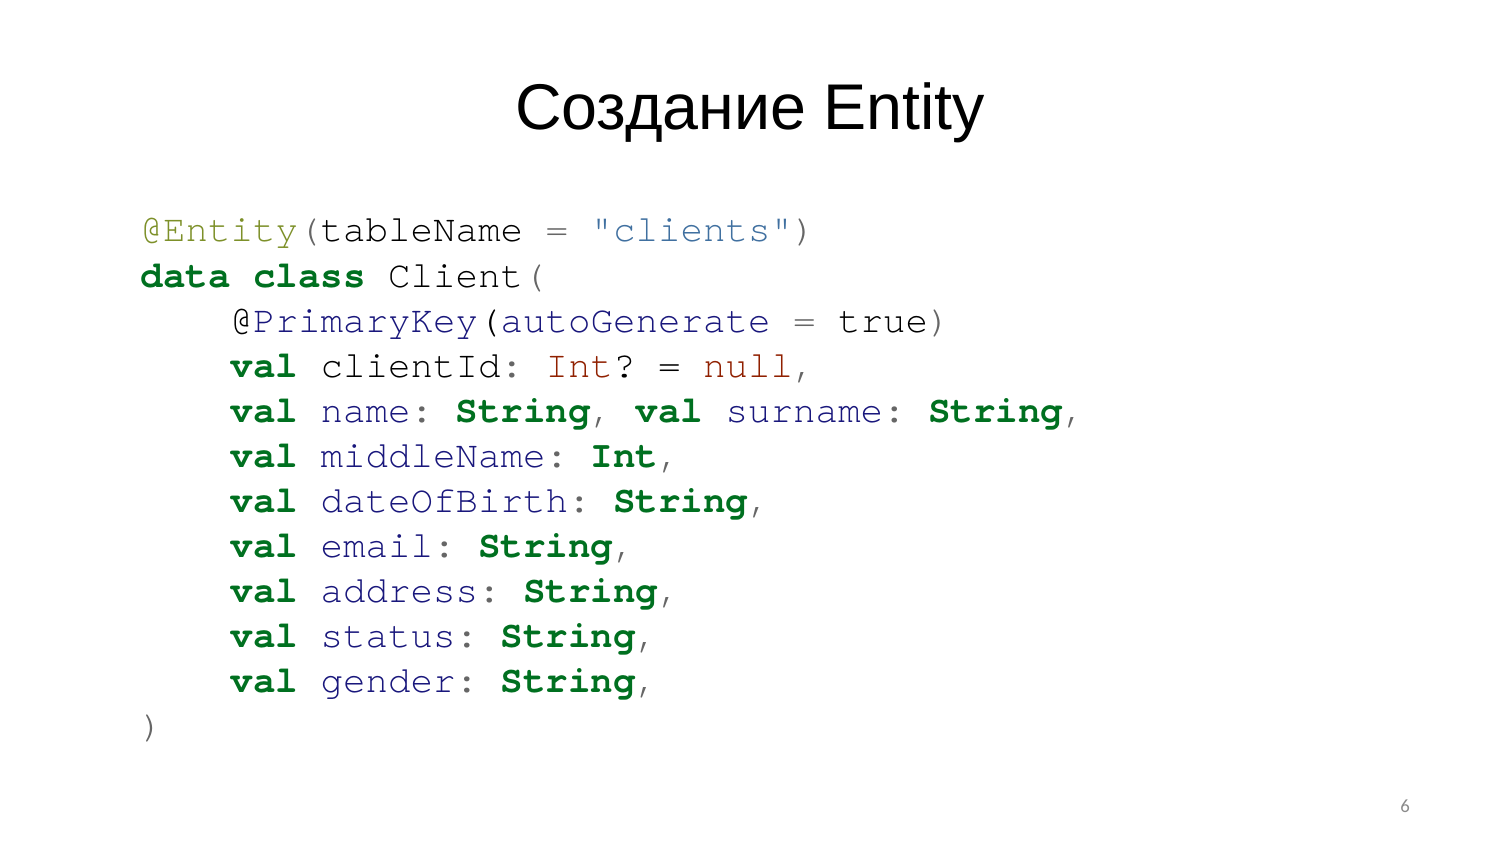

# Создание Entity
@Entity(tableName = "clients")
data class Client(
    @PrimaryKey(autoGenerate = true)
    val clientId: Int? = null,
    val name: String, val surname: String,
    val middleName: Int,
    val dateOfBirth: String,
    val email: String,
    val address: String,
    val status: String,
    val gender: String,
)
6